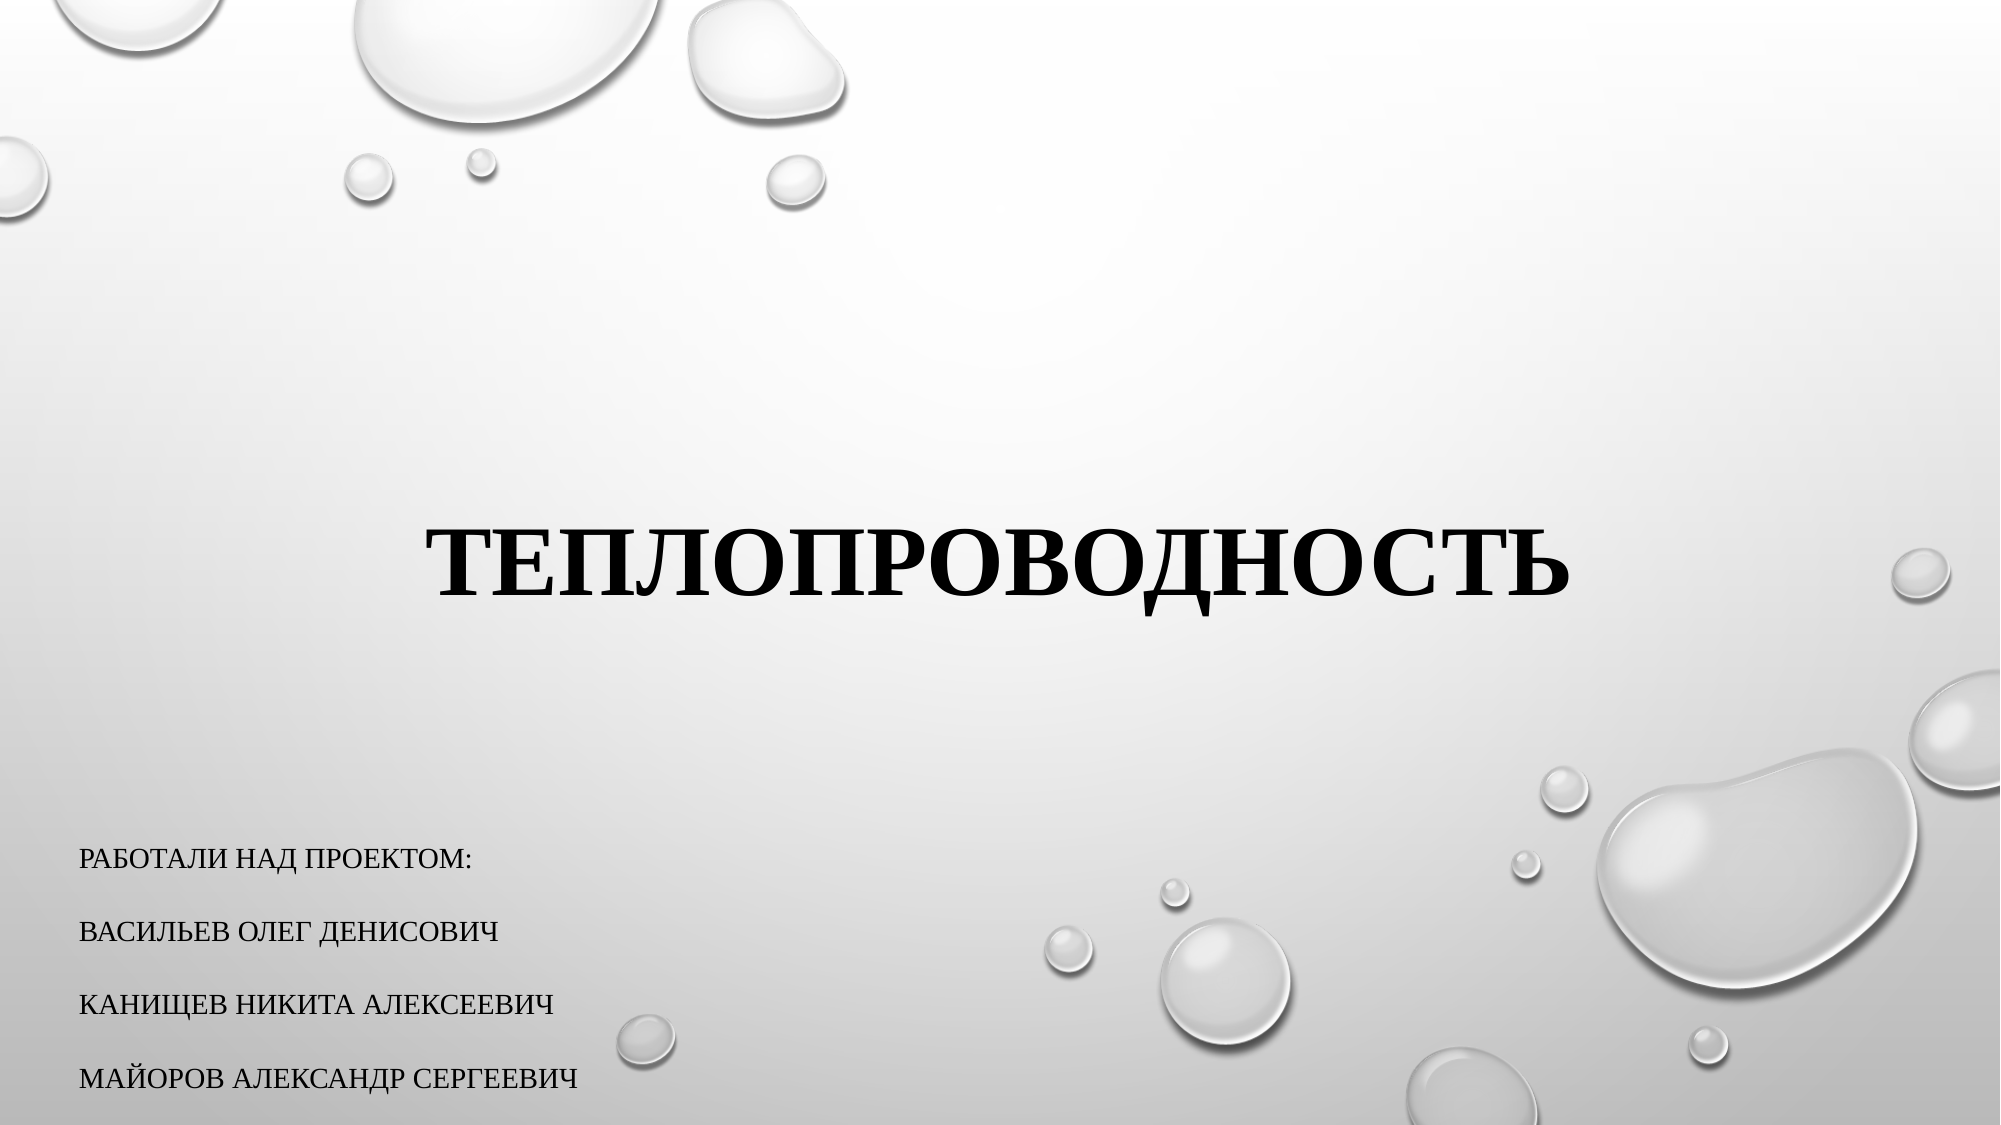

# Теплопроводность
Работали над проектом:
Васильев Олег Денисович
Канищев Никита Алексеевич
Майоров Александр Сергеевич